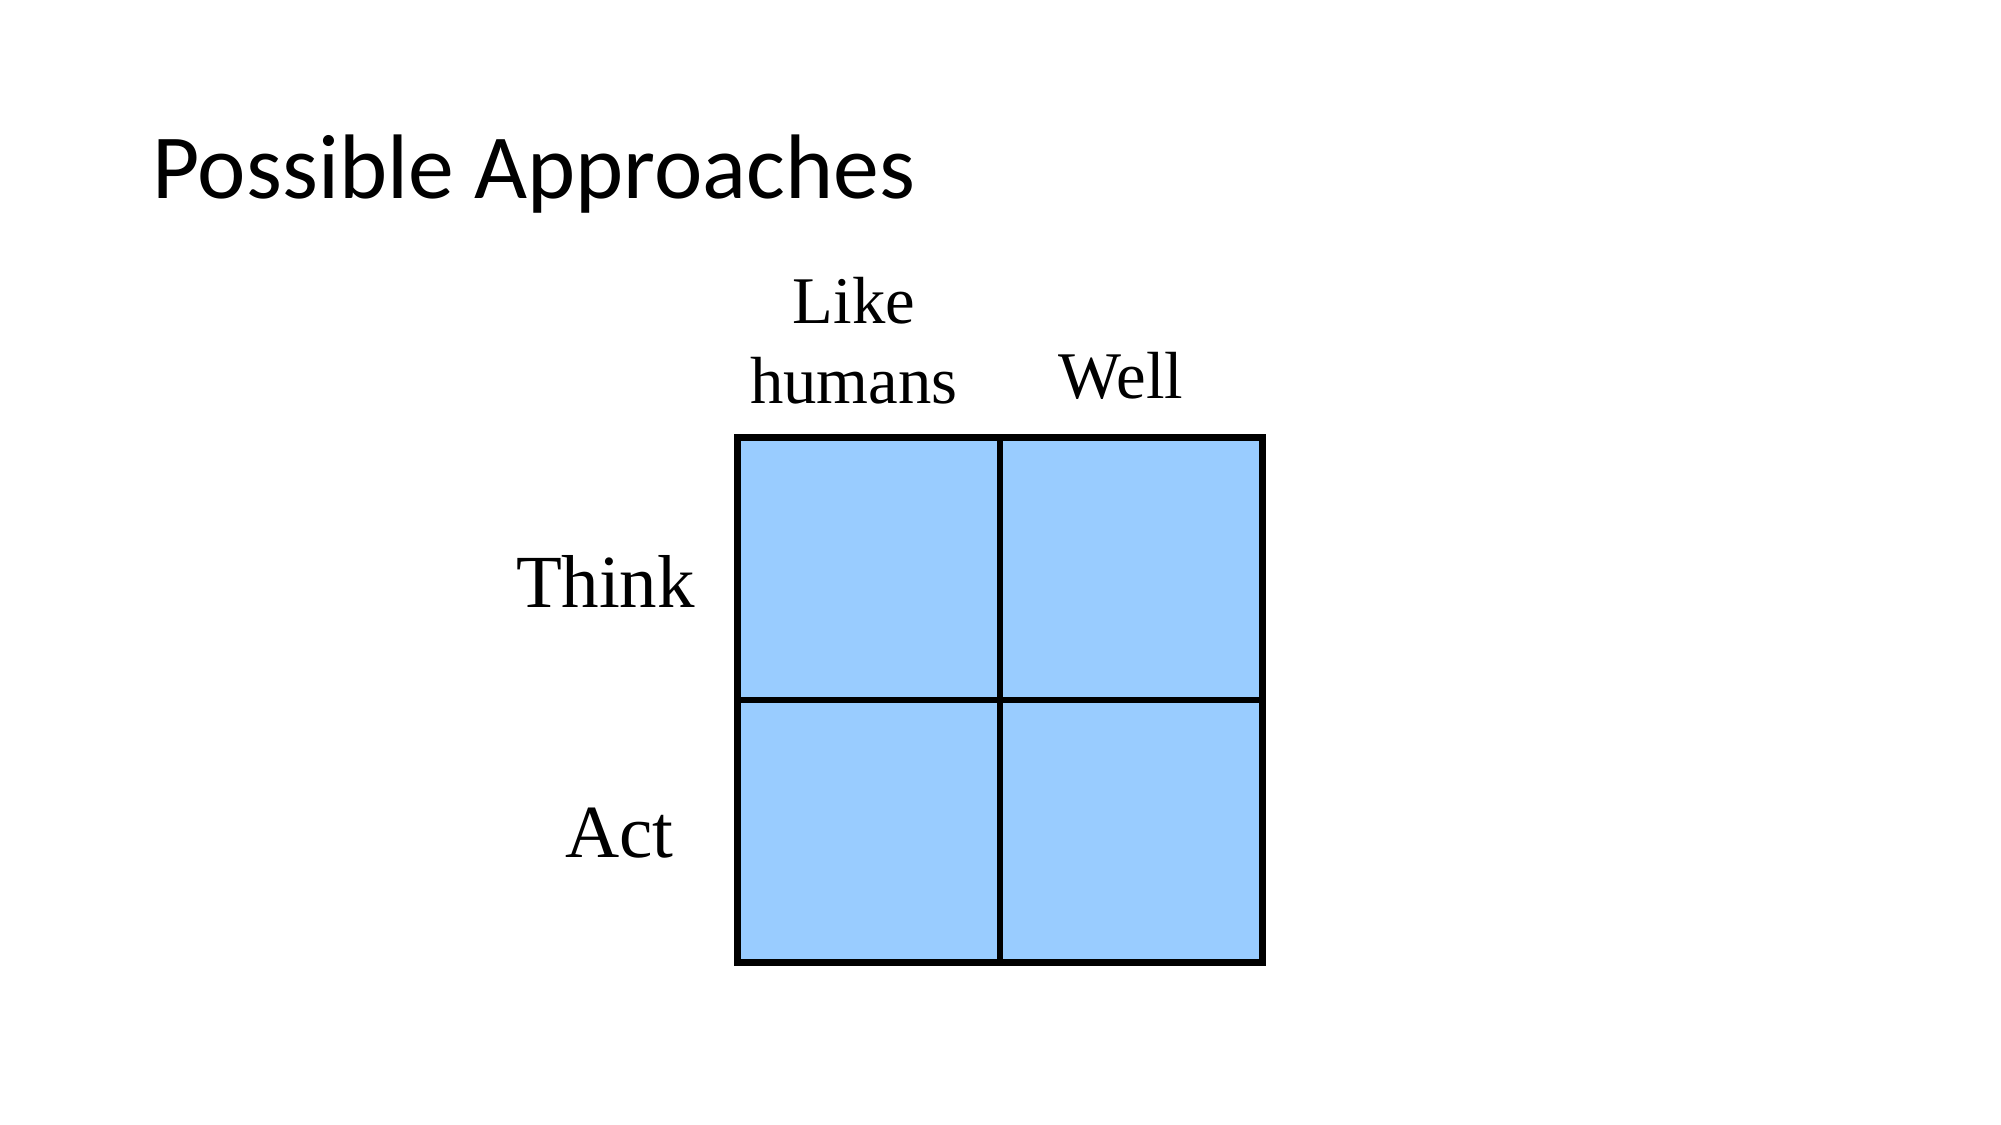

# Possible Approaches
Like humans
Well

Think
Act